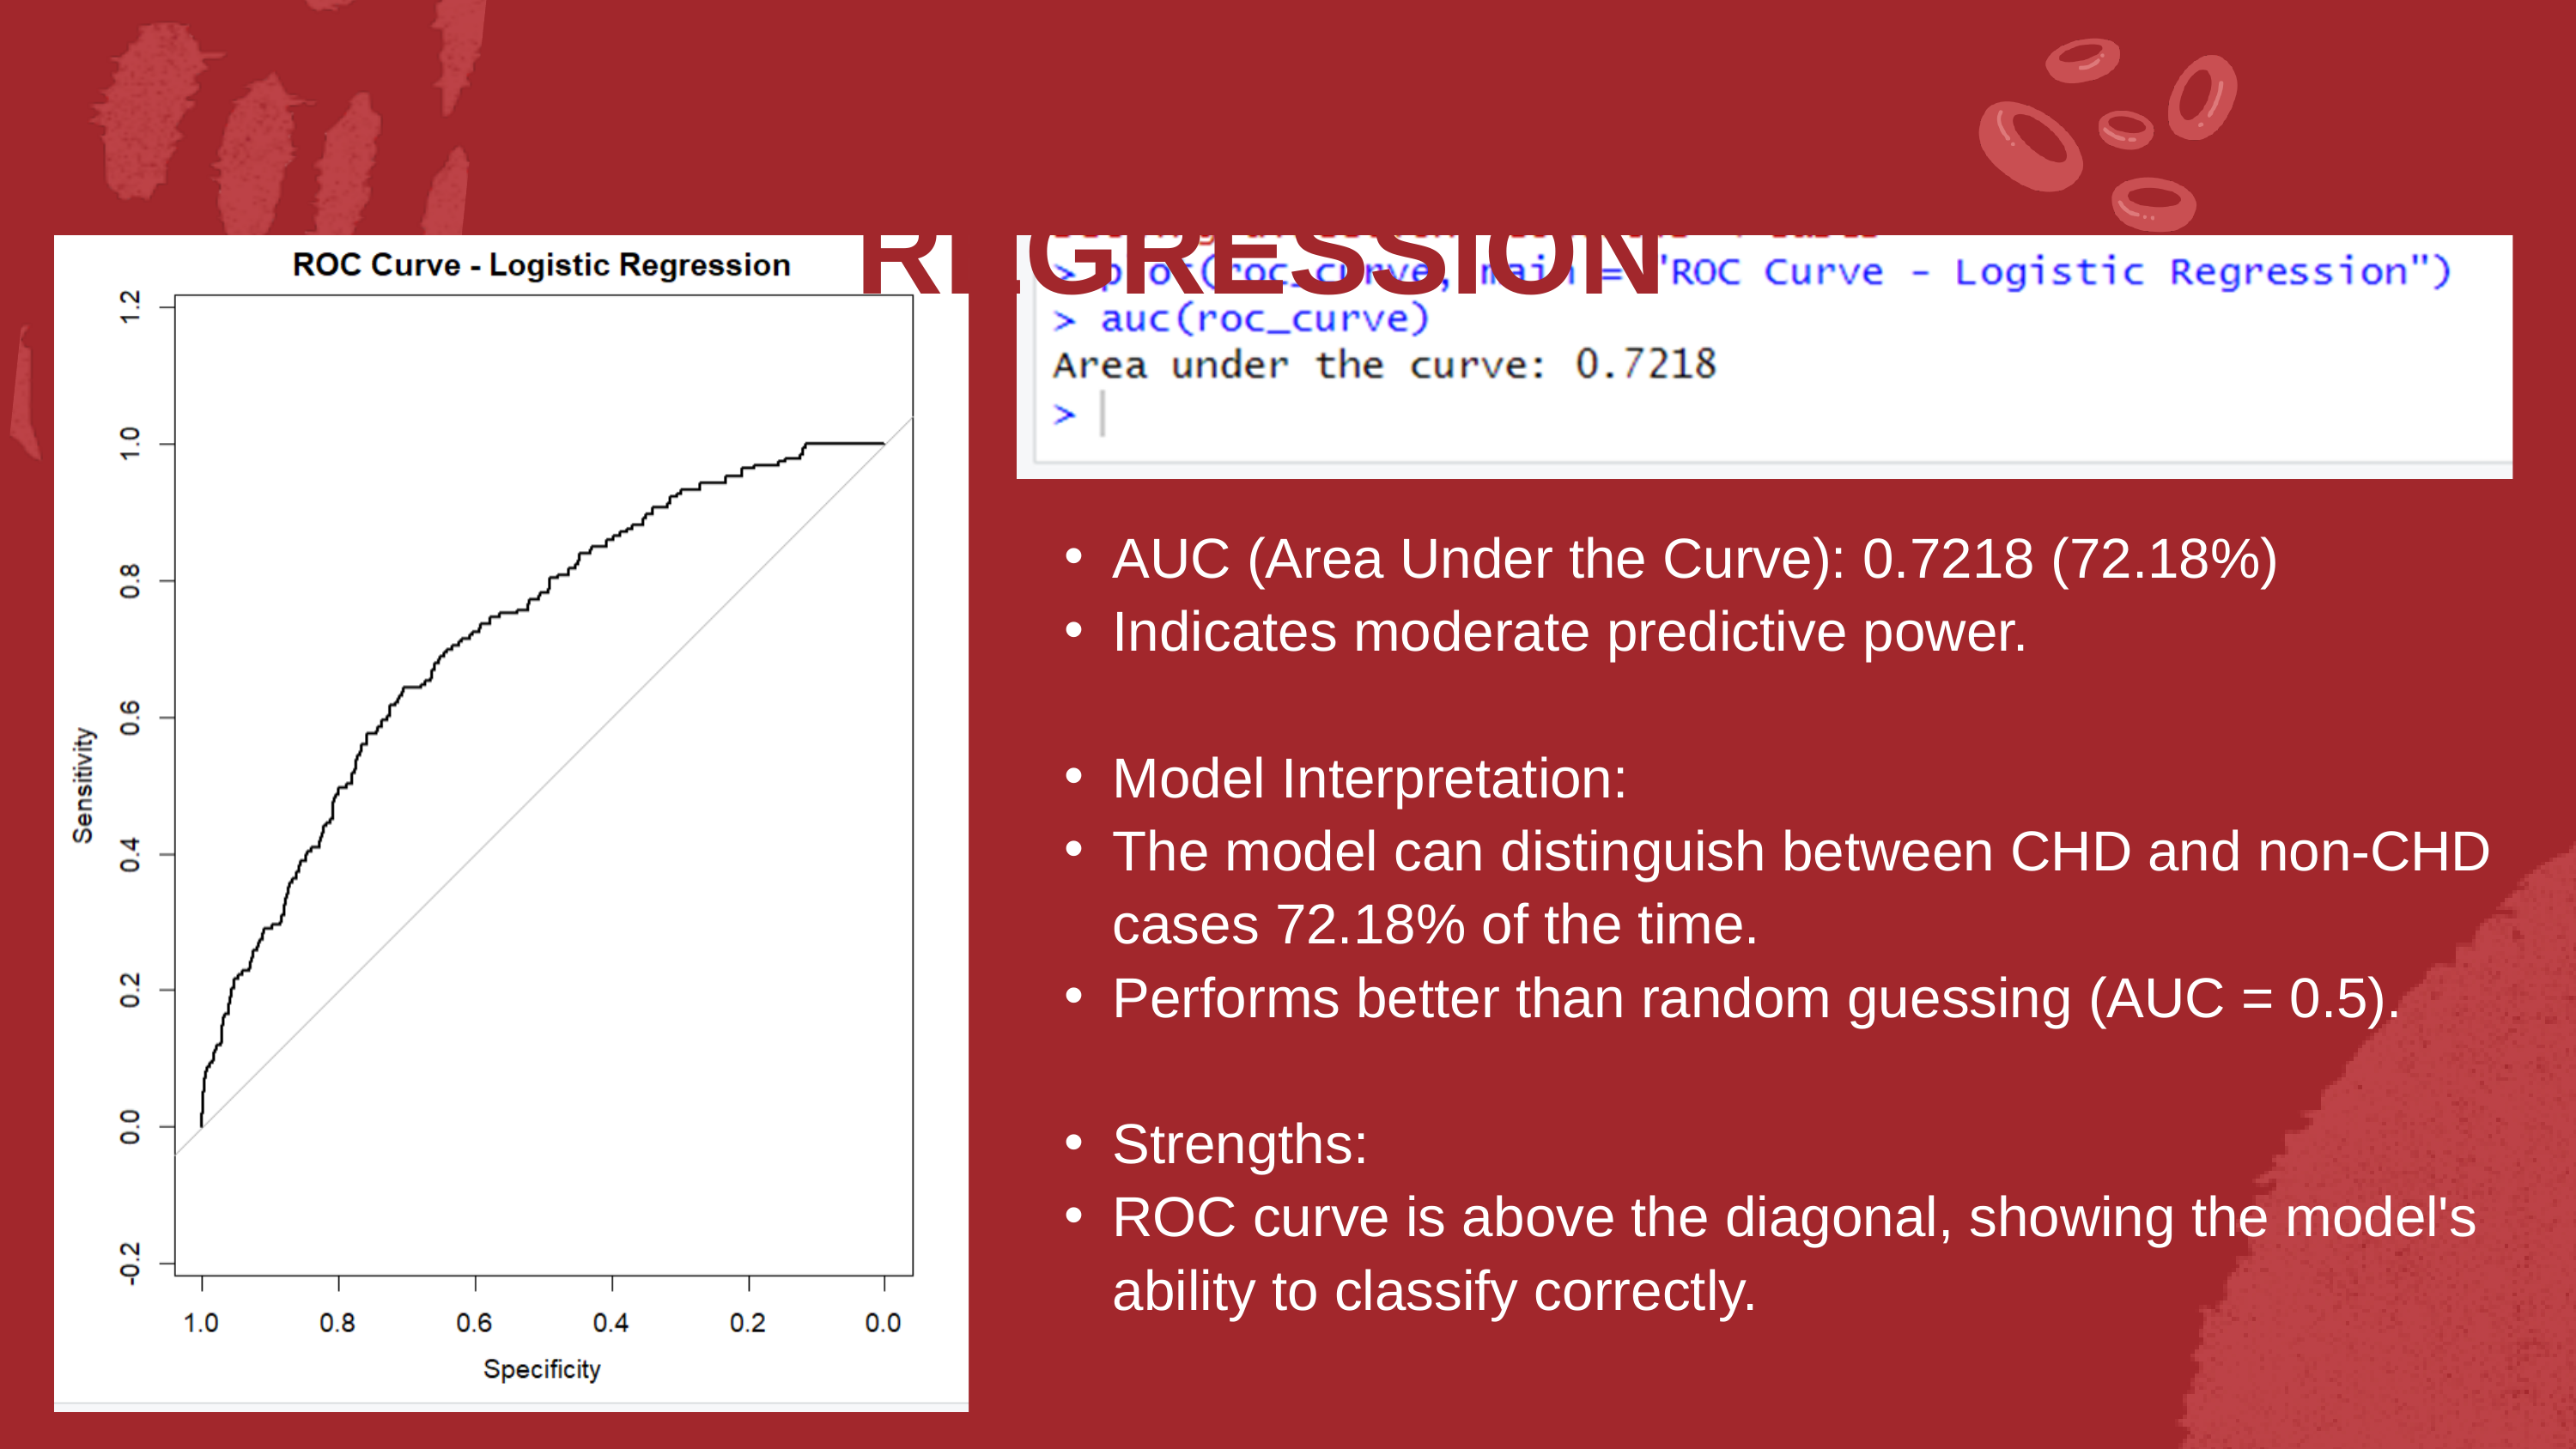

LOGISTIC REGRESSION

AUC (Area Under the Curve): 0.7218 (72.18%)
Indicates moderate predictive power.

Model Interpretation:
The model can distinguish between CHD and non-CHD cases 72.18% of the time.
Performs better than random guessing (AUC = 0.5).

Strengths:
ROC curve is above the diagonal, showing the model's ability to classify correctly.